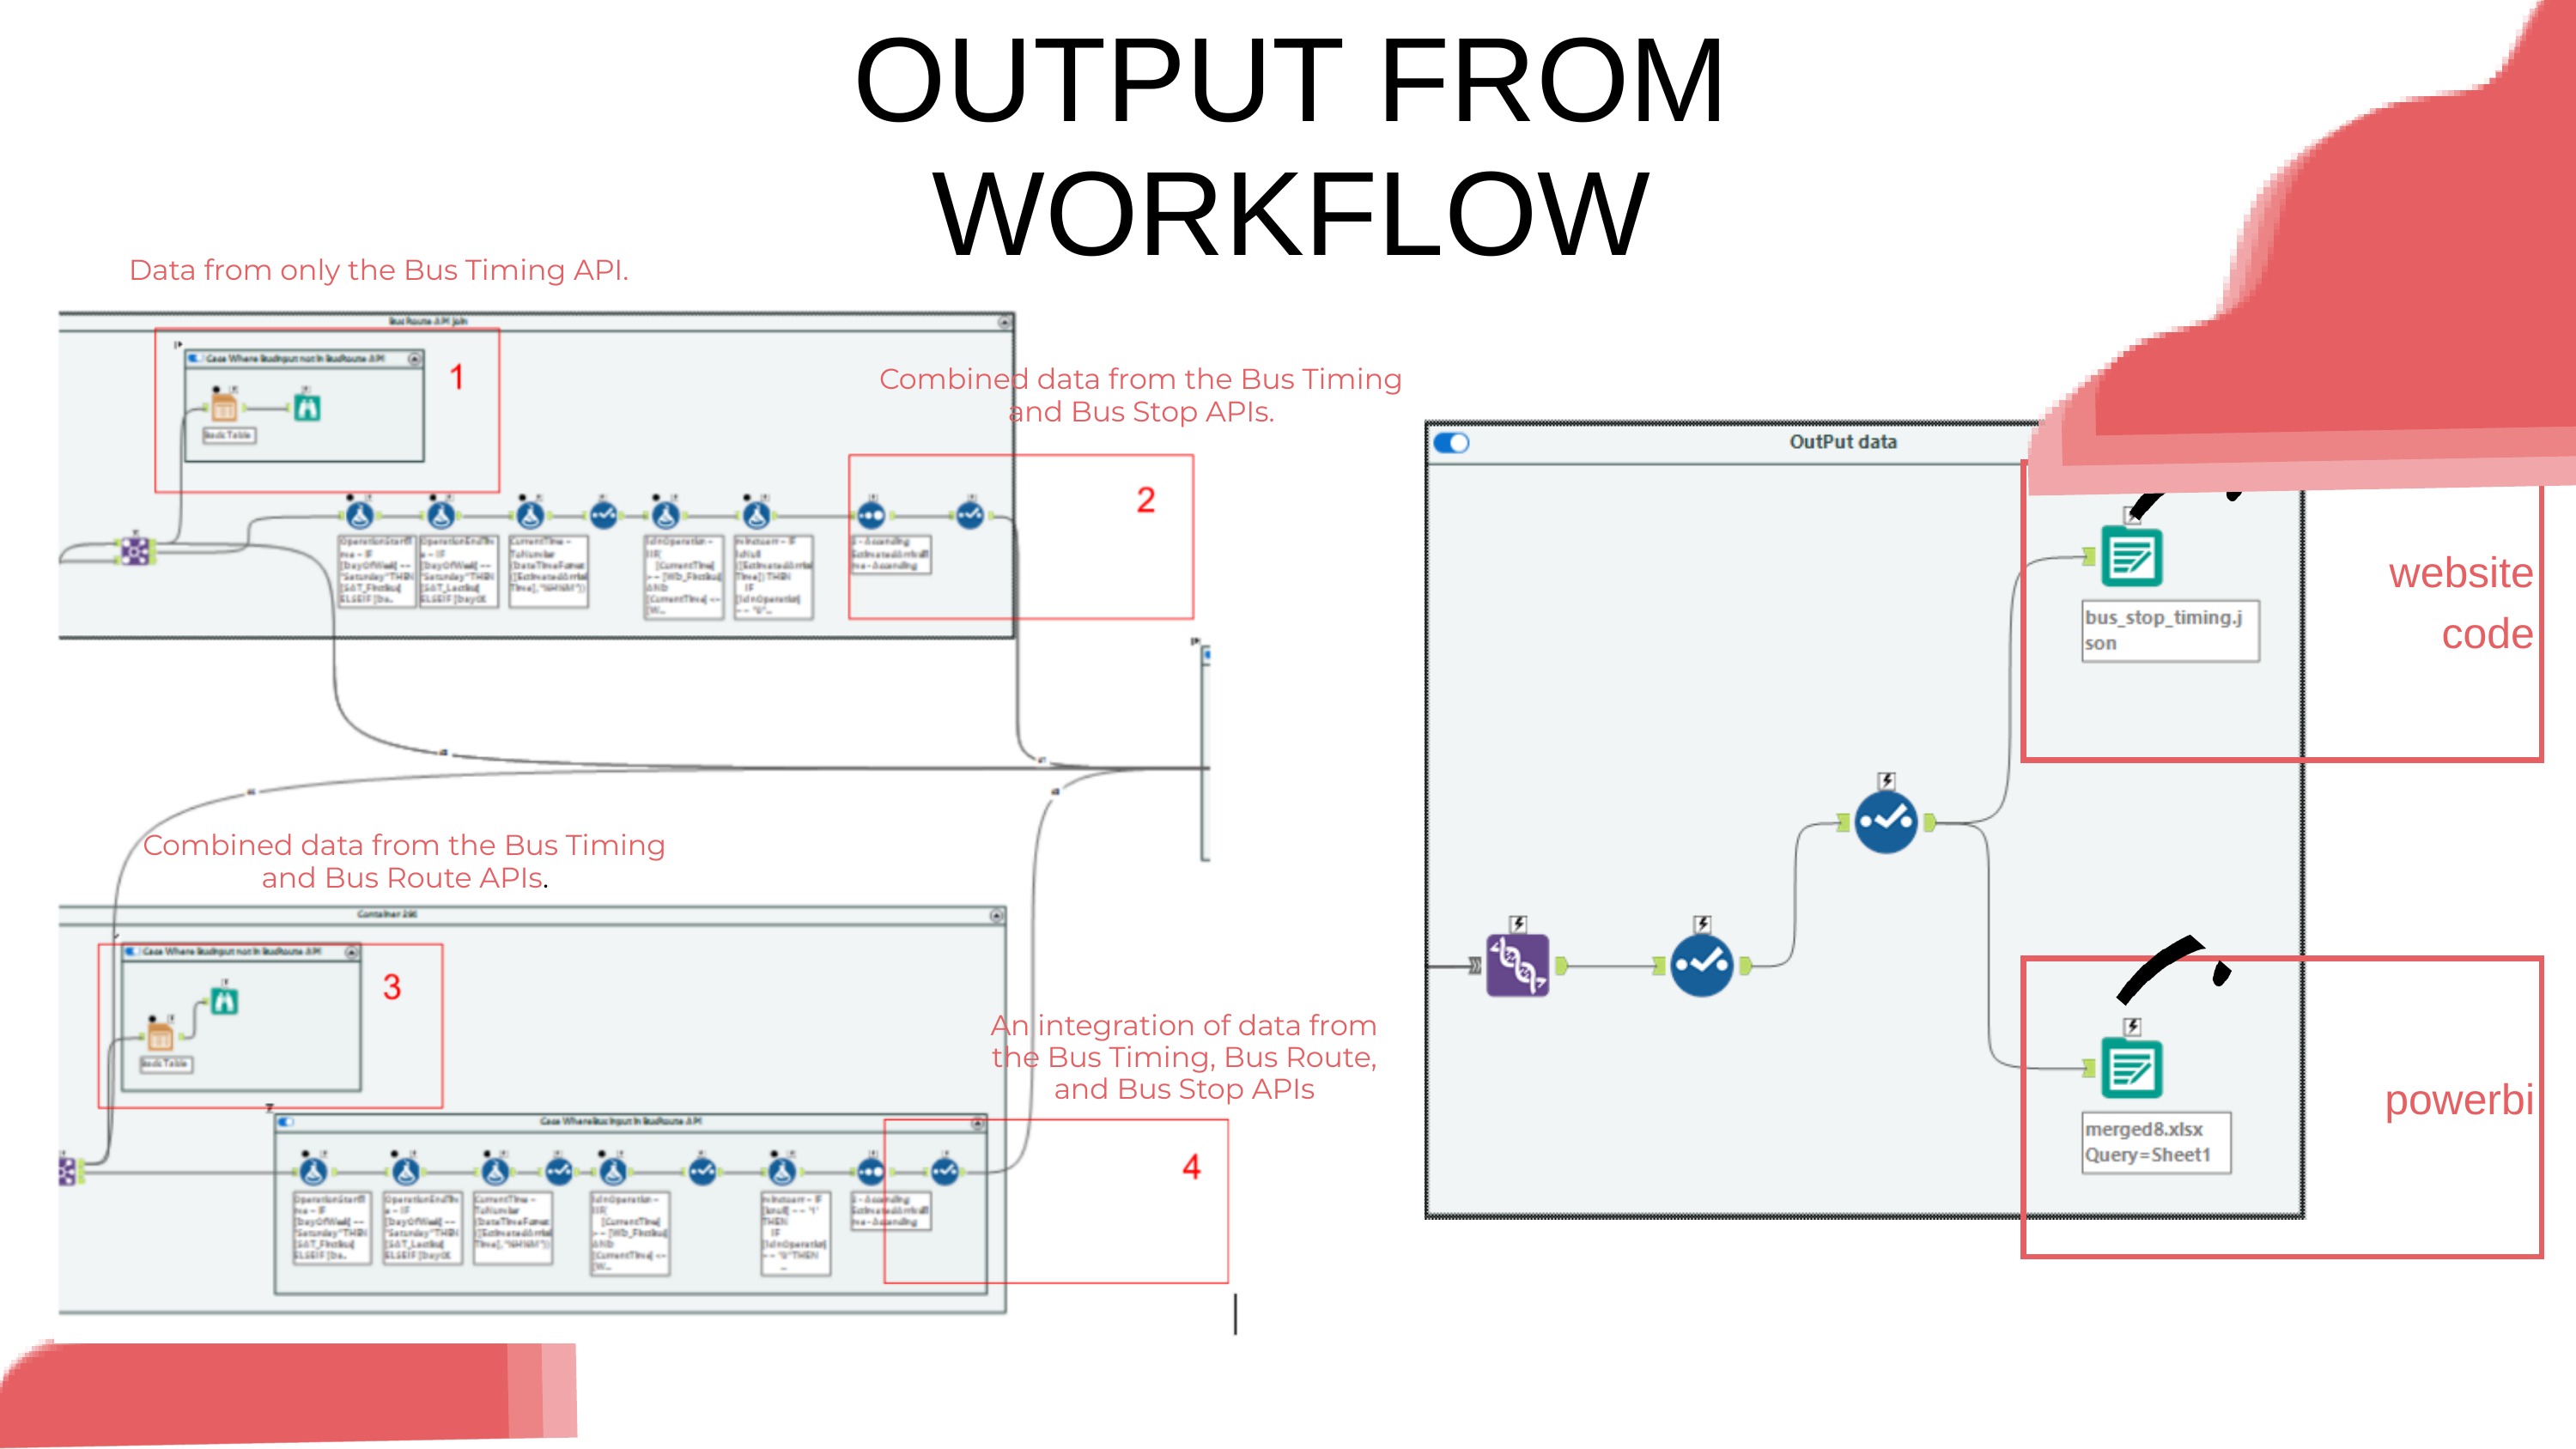

OUTPUT FROM WORKFLOW
Data from only the Bus Timing API.

Combined data from the Bus Timing and Bus Stop APIs.
Combined data from the Bus Timing and Bus Route APIs.
An integration of data from the Bus Timing, Bus Route, and Bus Stop APIs

website
code

powerbi